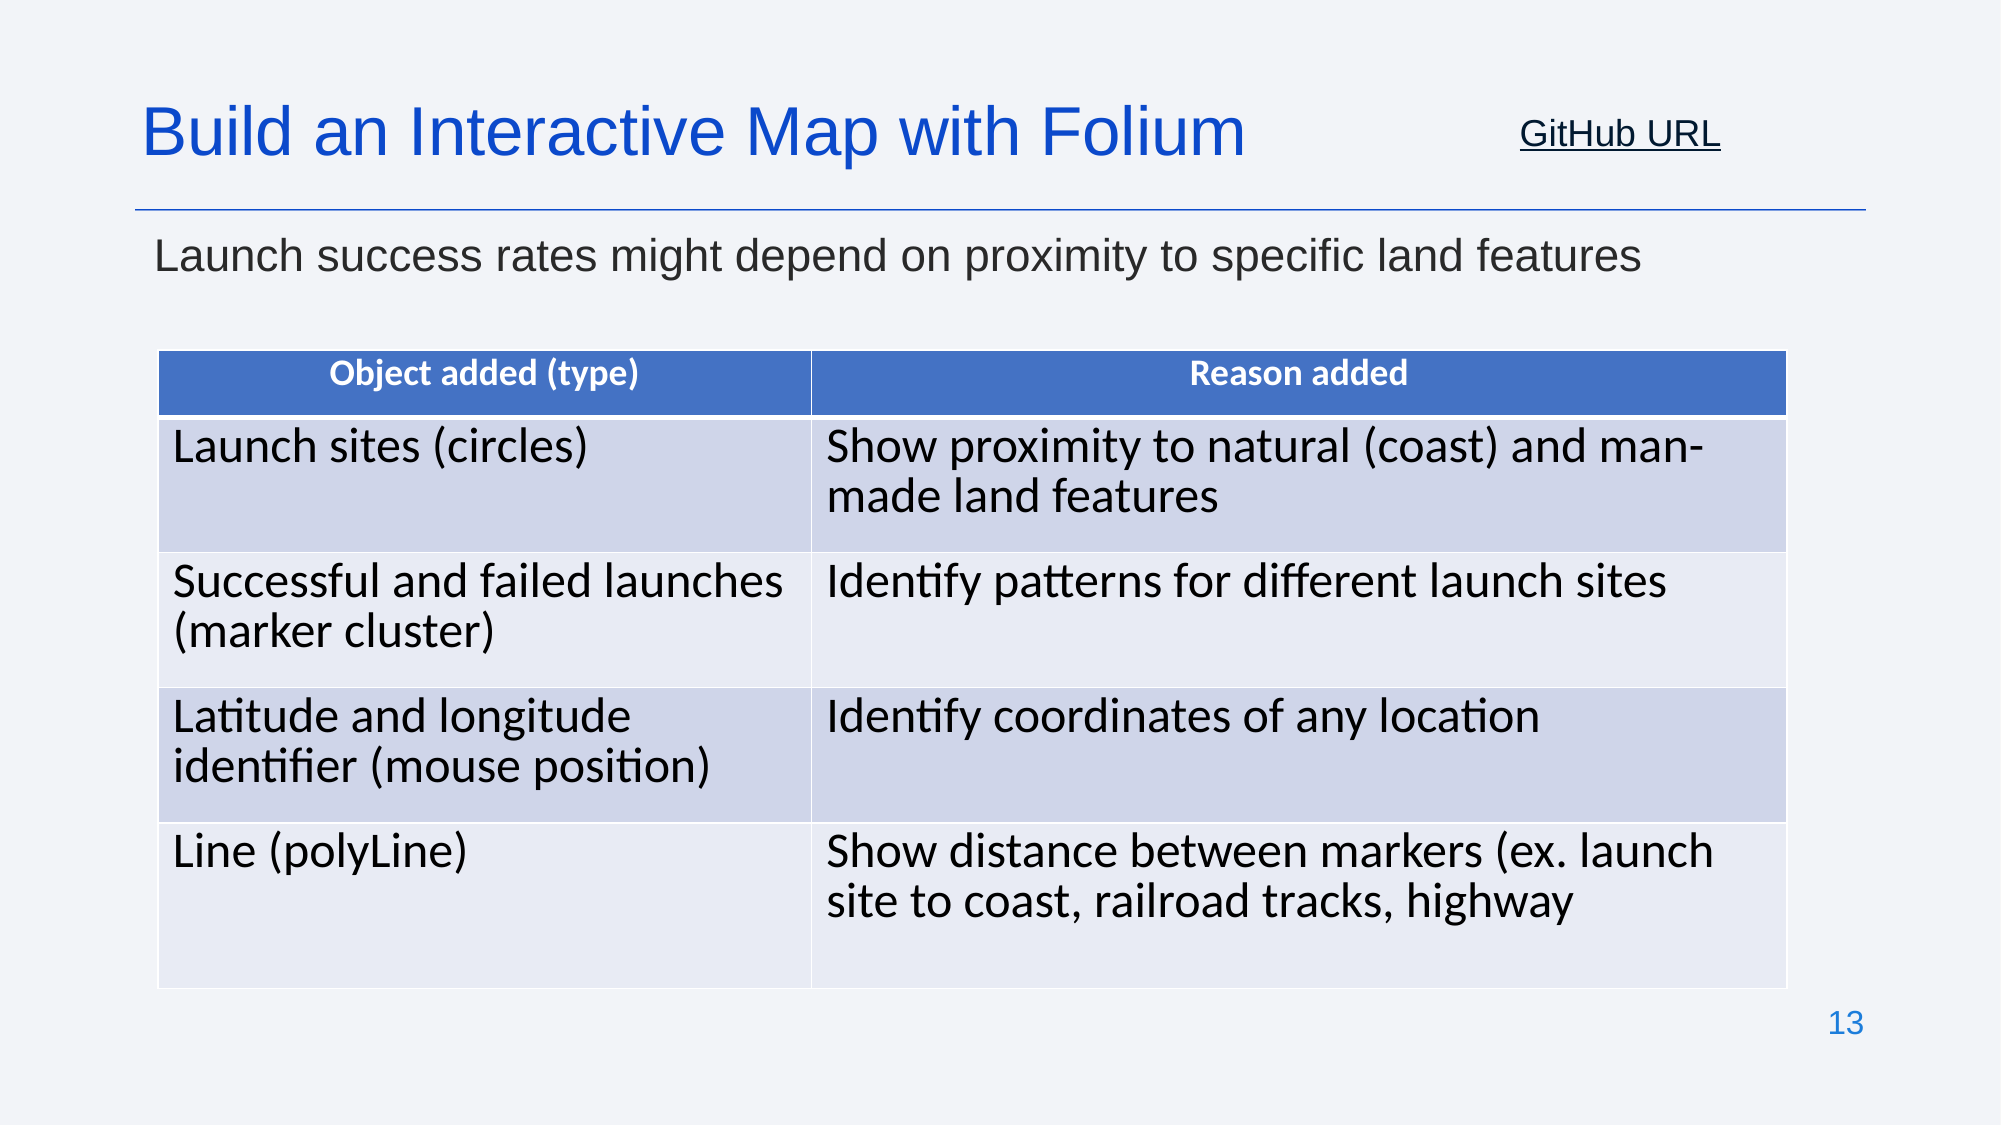

Build an Interactive Map with Folium
GitHub URL
Launch success rates might depend on proximity to specific land features

| Object added (type) | Reason added |
| --- | --- |
| Launch sites (circles) | Show proximity to natural (coast) and man-made land features |
| Successful and failed launches (marker cluster) | Identify patterns for different launch sites |
| Latitude and longitude identifier (mouse position) | Identify coordinates of any location |
| Line (polyLine) | Show distance between markers (ex. launch site to coast, railroad tracks, highway |
13